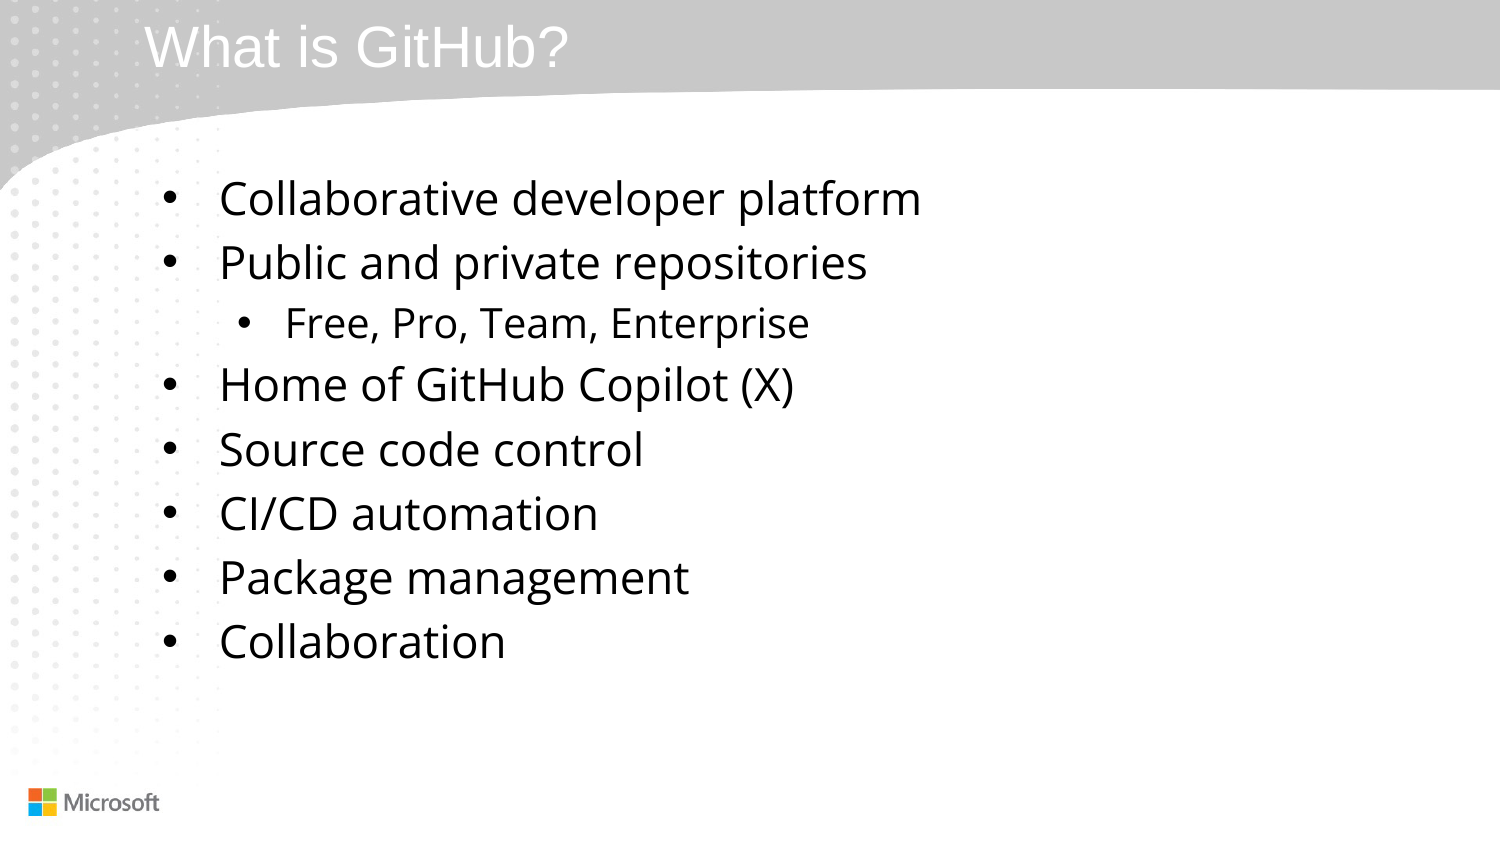

# What is GitHub?
Collaborative developer platform
Public and private repositories
Free, Pro, Team, Enterprise
Home of GitHub Copilot (X)
Source code control
CI/CD automation
Package management
Collaboration